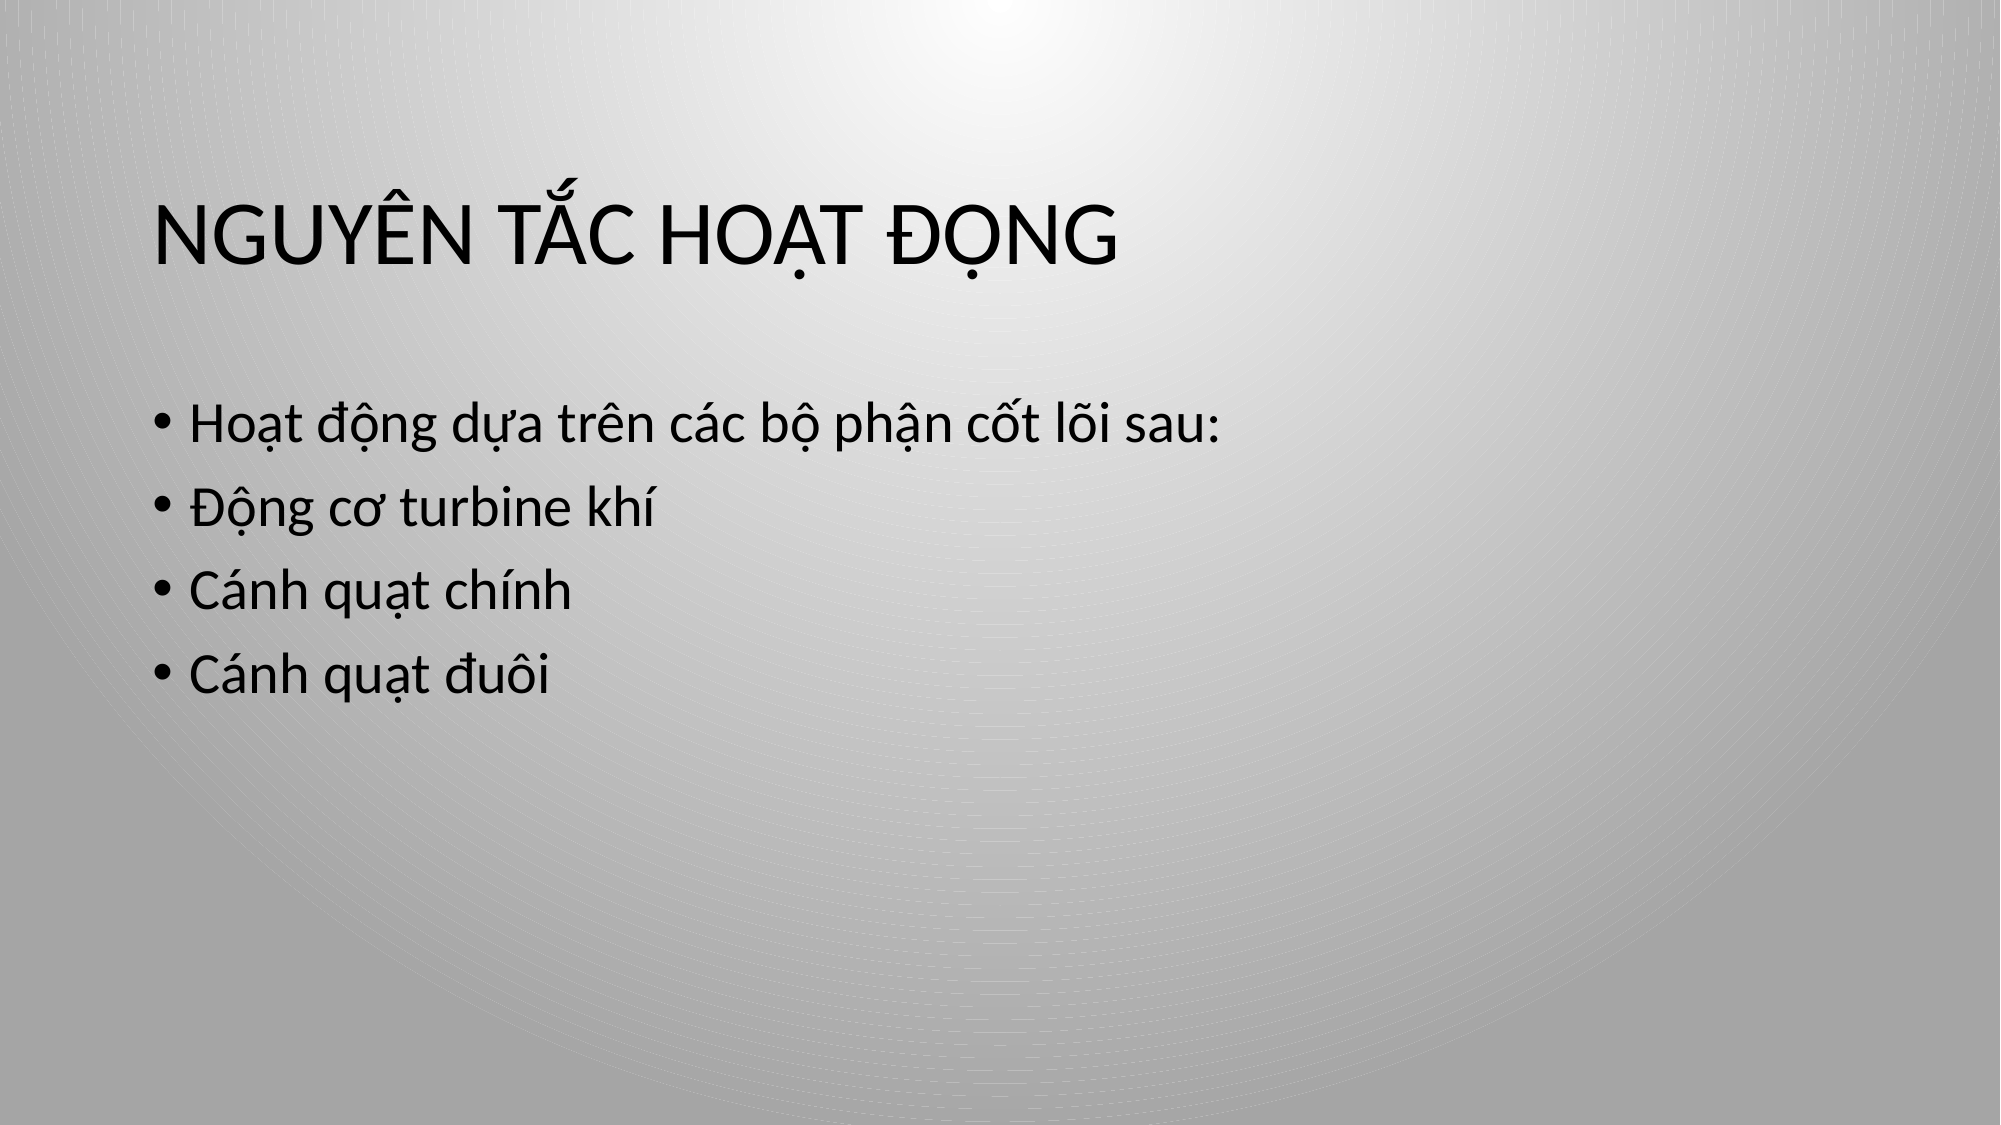

# NGUYÊN TẮC HOẠT ĐỘNG
Hoạt động dựa trên các bộ phận cốt lõi sau:
Động cơ turbine khí
Cánh quạt chính
Cánh quạt đuôi